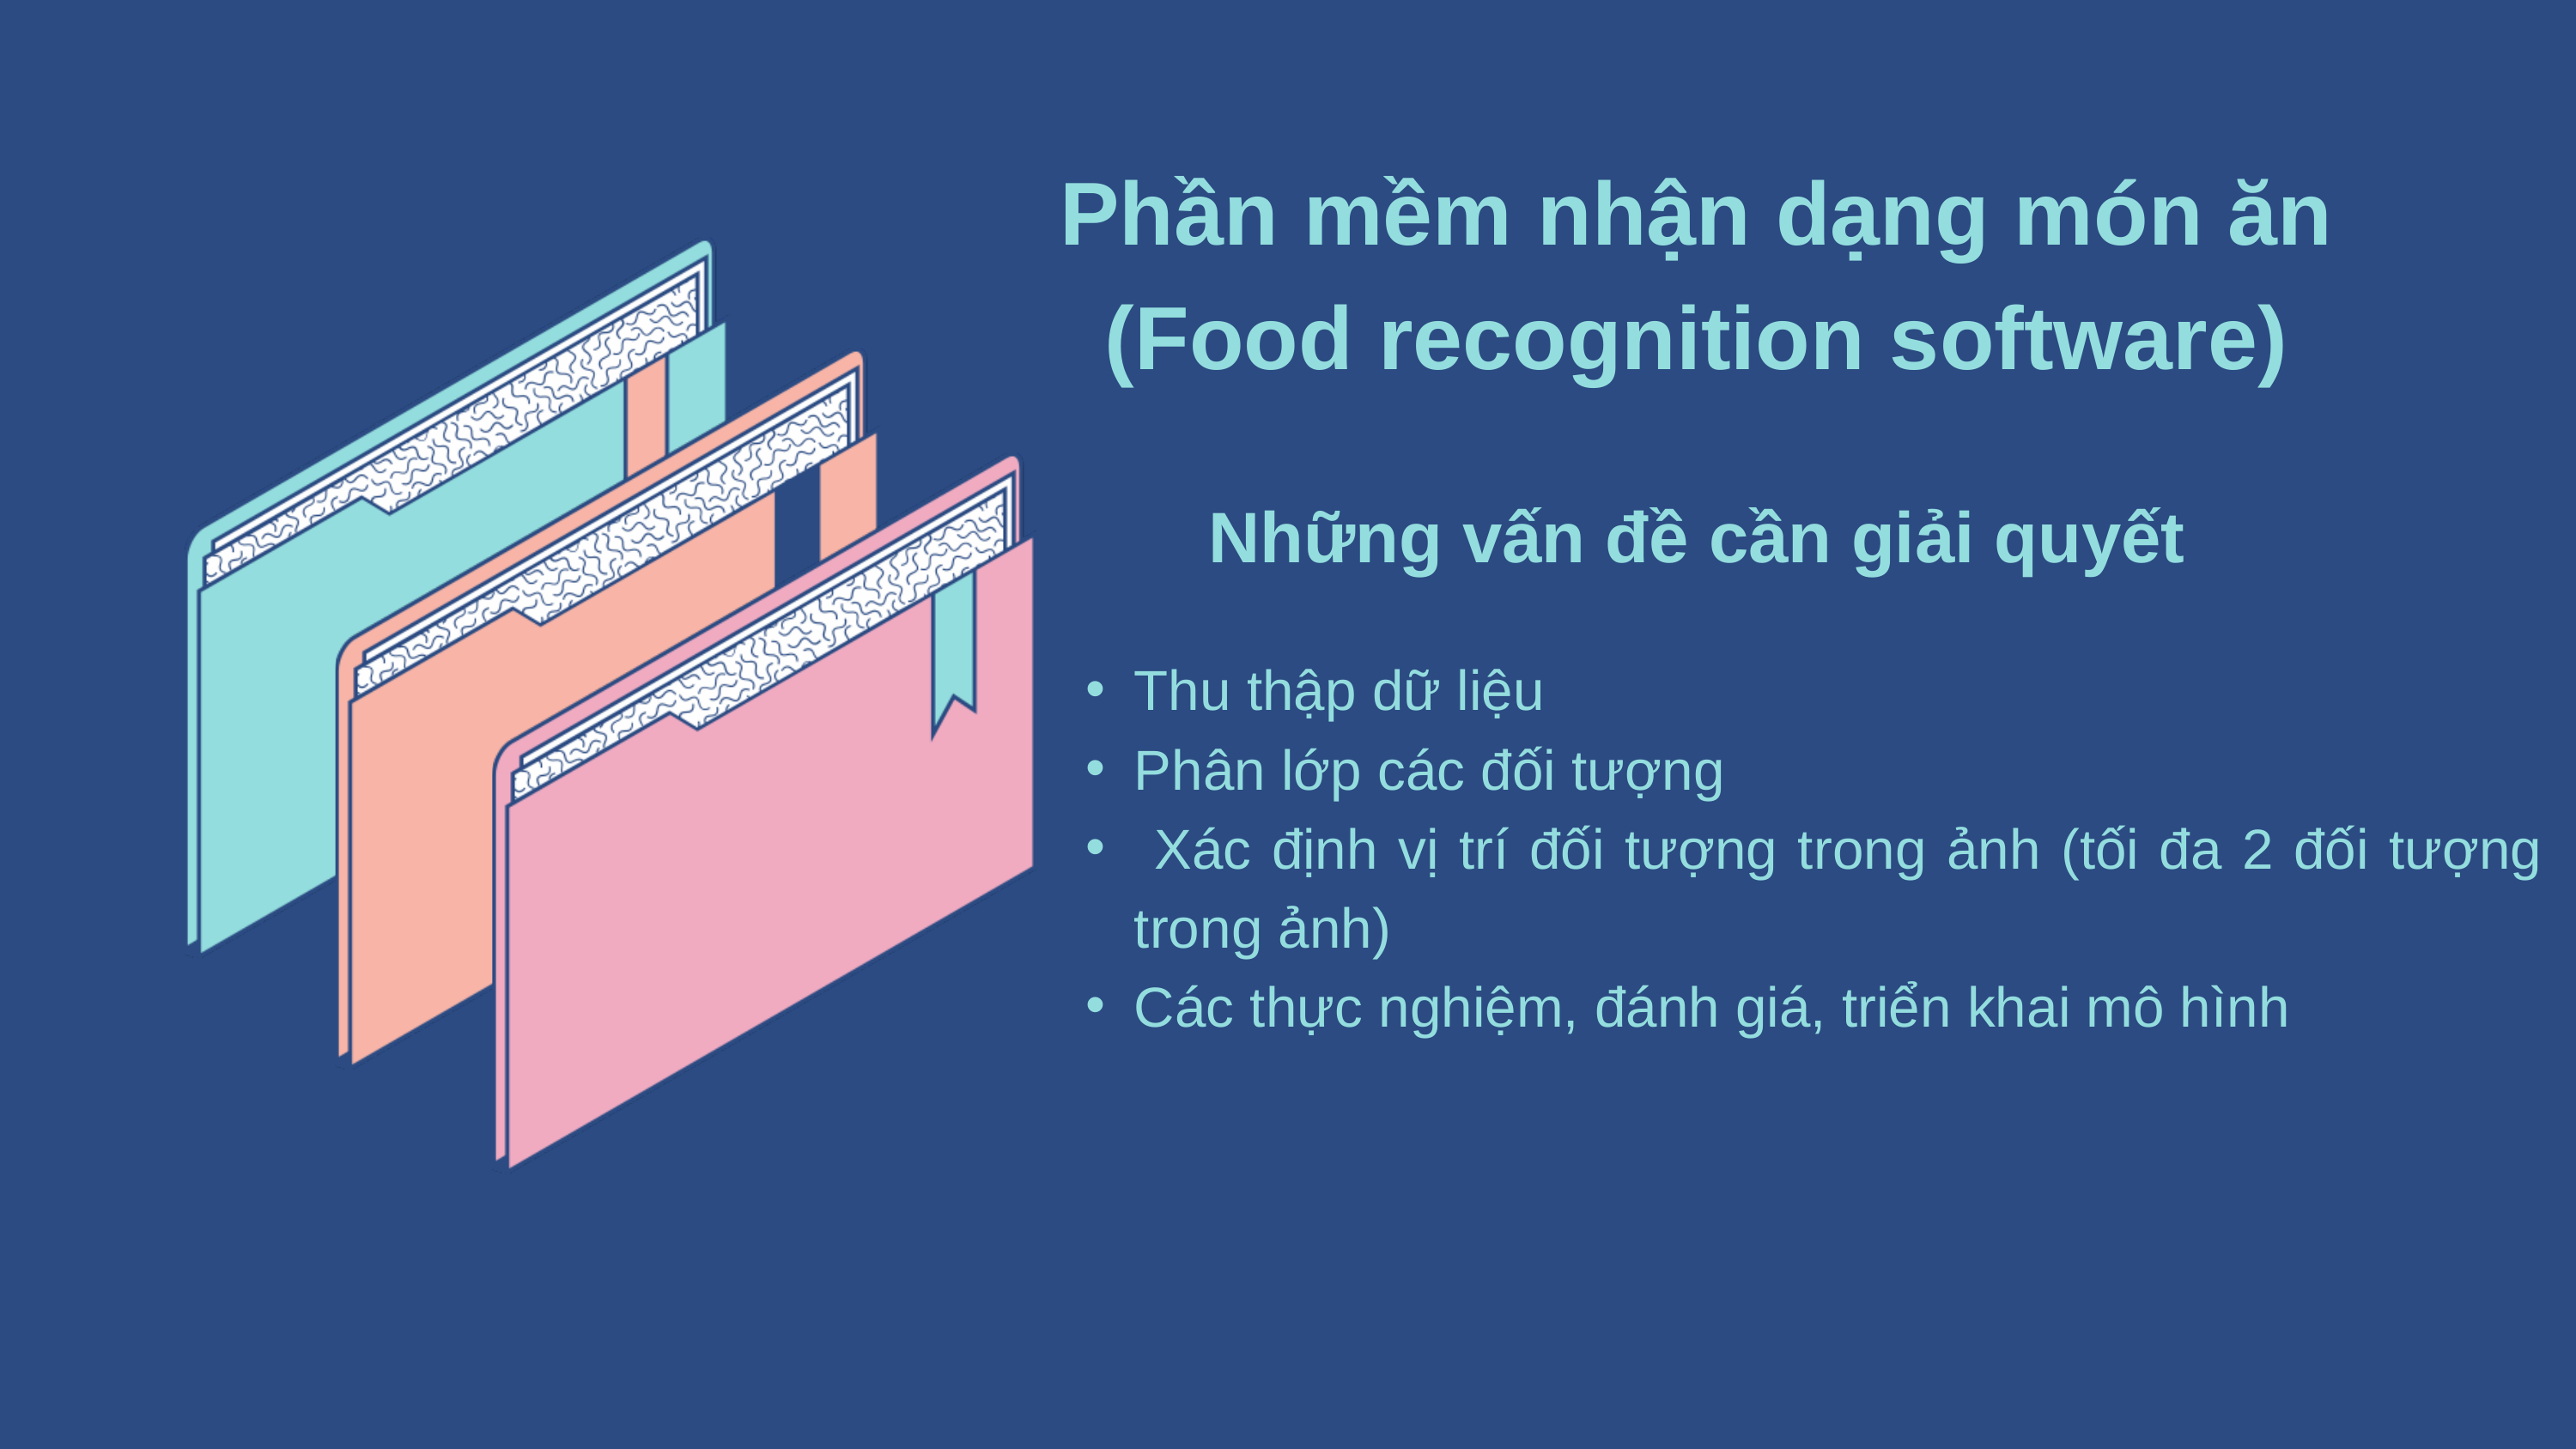

Phần mềm nhận dạng món ăn
(Food recognition software)

Những vấn đề cần giải quyết
Thu thập dữ liệu
Phân lớp các đối tượng
 Xác định vị trí đối tượng trong ảnh (tối đa 2 đối tượng trong ảnh)
Các thực nghiệm, đánh giá, triển khai mô hình